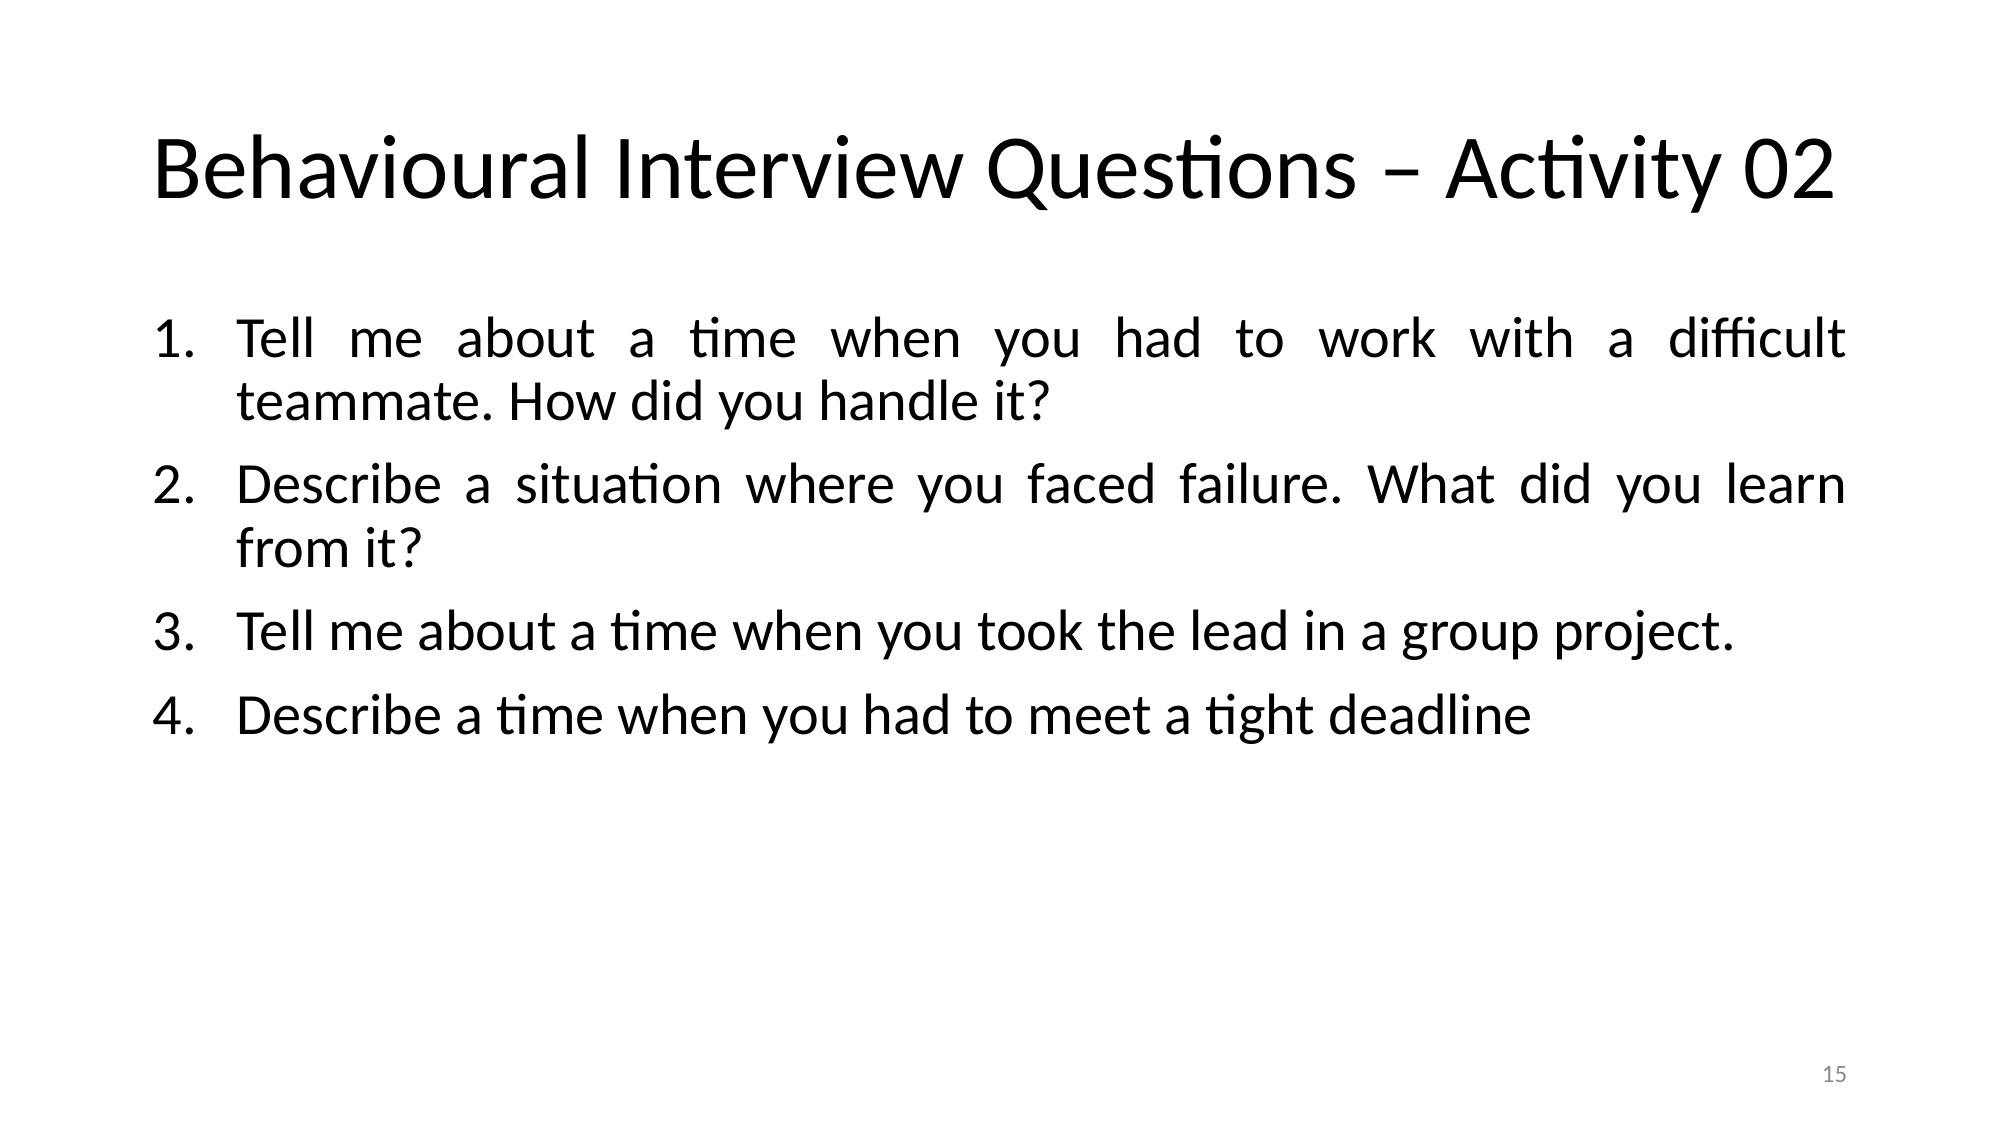

# Behavioural Interview Questions – Activity 02
Tell me about a time when you had to work with a difficult teammate. How did you handle it?
Describe a situation where you faced failure. What did you learn from it?
Tell me about a time when you took the lead in a group project.
Describe a time when you had to meet a tight deadline
15